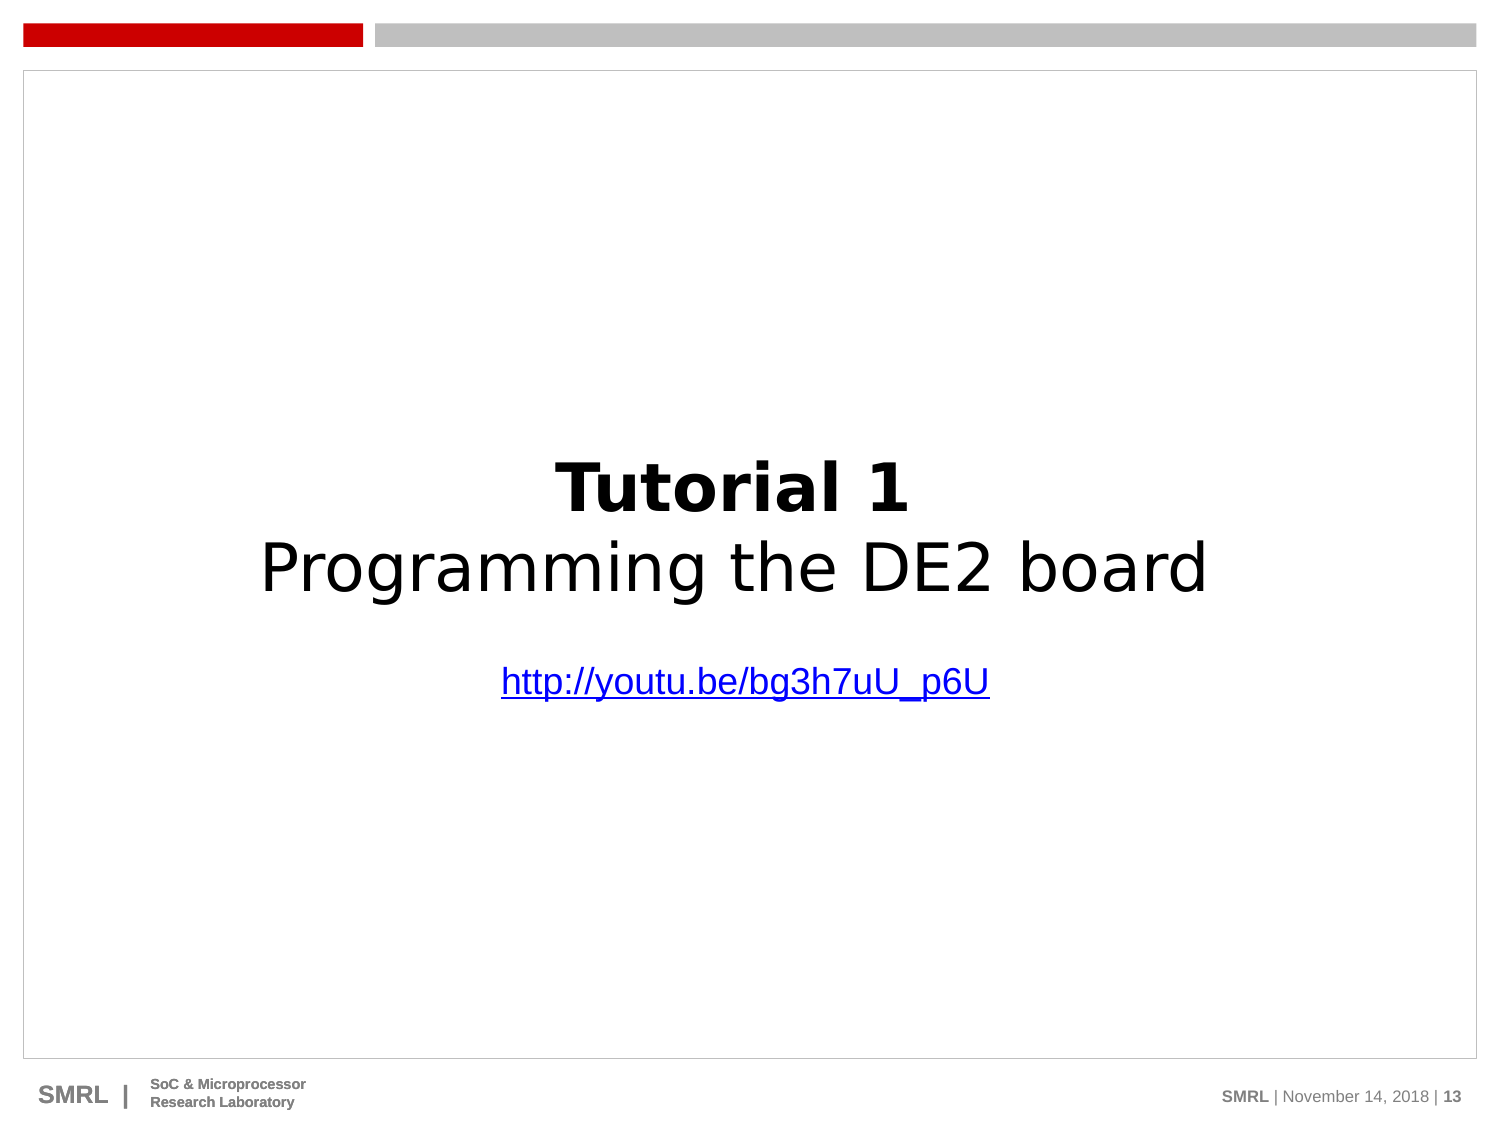

Tutorial 1
Programming the DE2 board
http://youtu.be/bg3h7uU_p6U